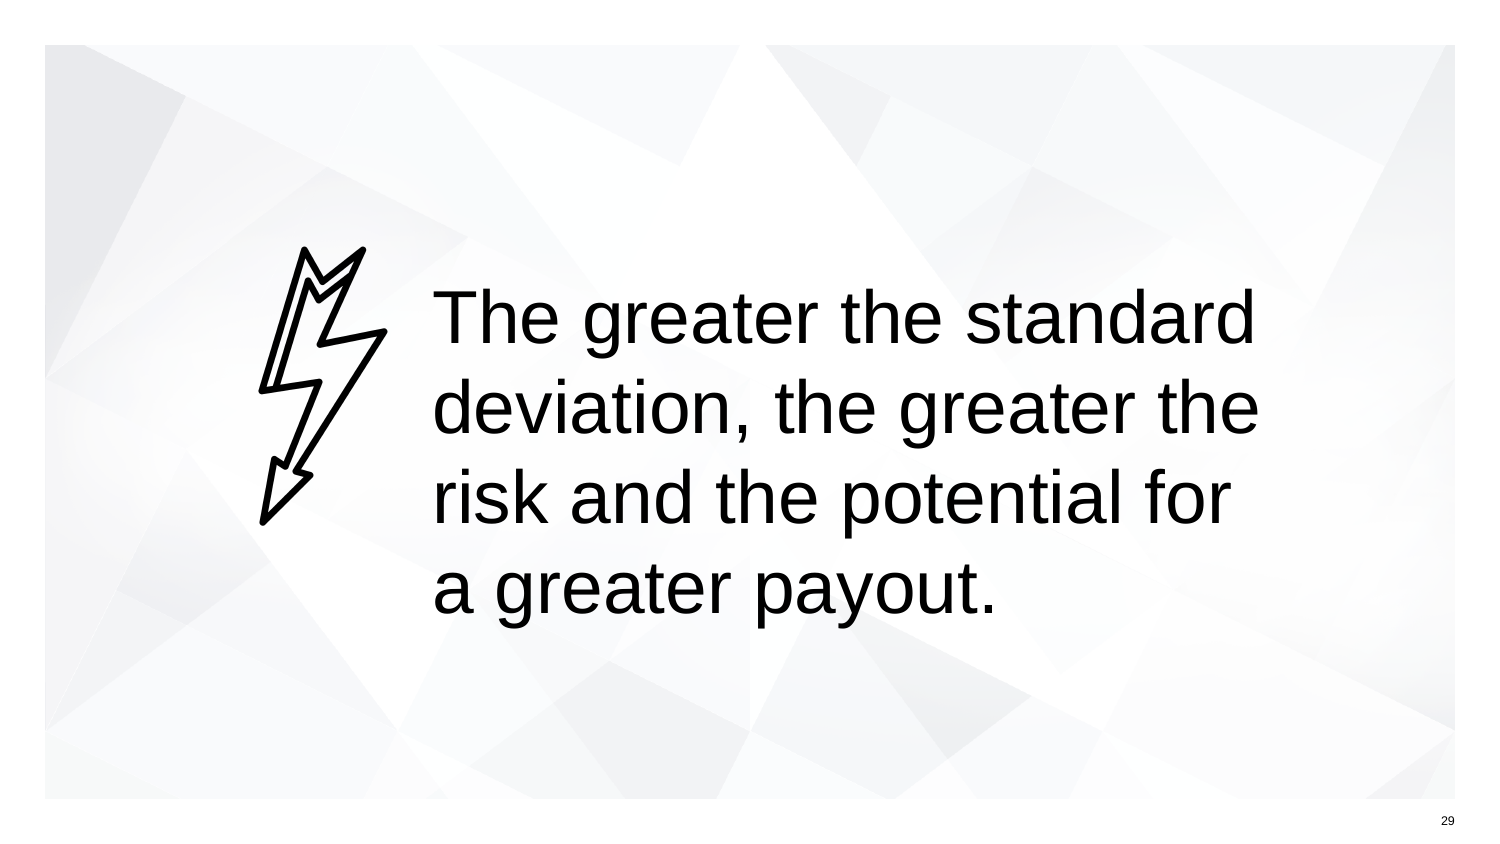

# The greater the standard deviation, the greater the risk and the potential for a greater payout.

29